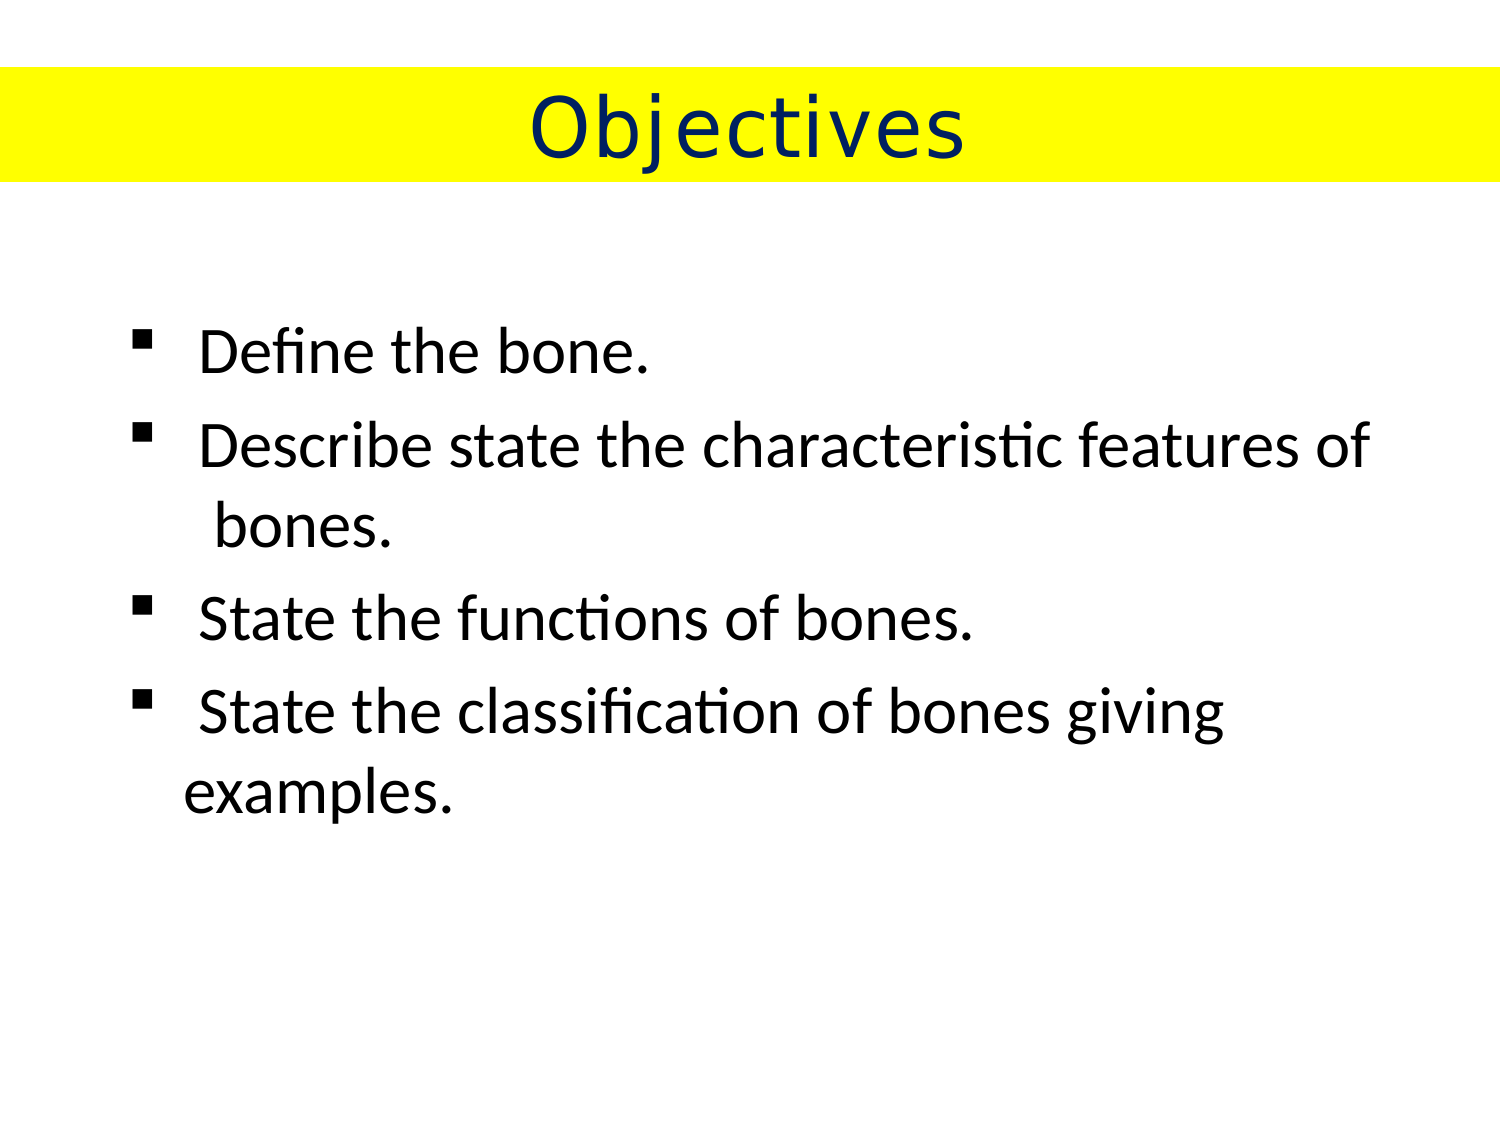

Objectives
 Define the bone.
 Describe state the characteristic features of
  bones.
 State the functions of bones.
 State the classification of bones giving examples.